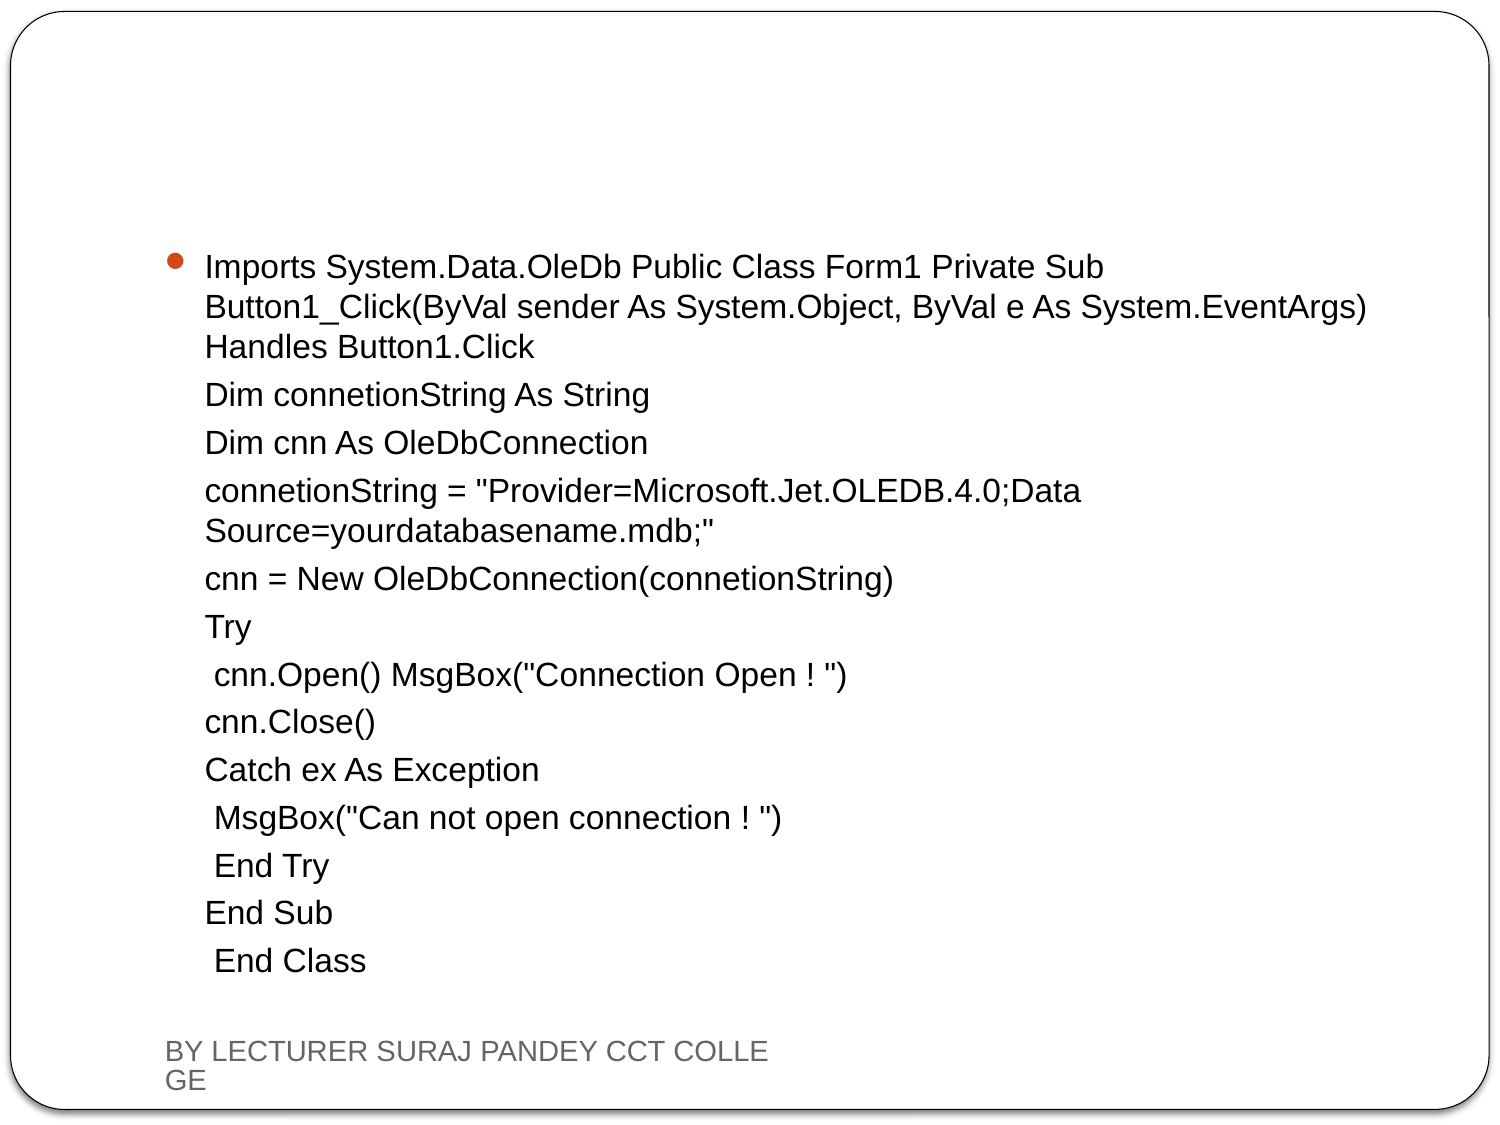

#
Imports System.Data.OleDb Public Class Form1 Private Sub Button1_Click(ByVal sender As System.Object, ByVal e As System.EventArgs) Handles Button1.Click
	Dim connetionString As String
	Dim cnn As OleDbConnection
	connetionString = "Provider=Microsoft.Jet.OLEDB.4.0;Data Source=yourdatabasename.mdb;"
	cnn = New OleDbConnection(connetionString)
	Try
		 cnn.Open() MsgBox("Connection Open ! ")
		cnn.Close()
		Catch ex As Exception
	 MsgBox("Can not open connection ! ")
	 End Try
	End Sub
	 End Class
BY LECTURER SURAJ PANDEY CCT COLLEGE